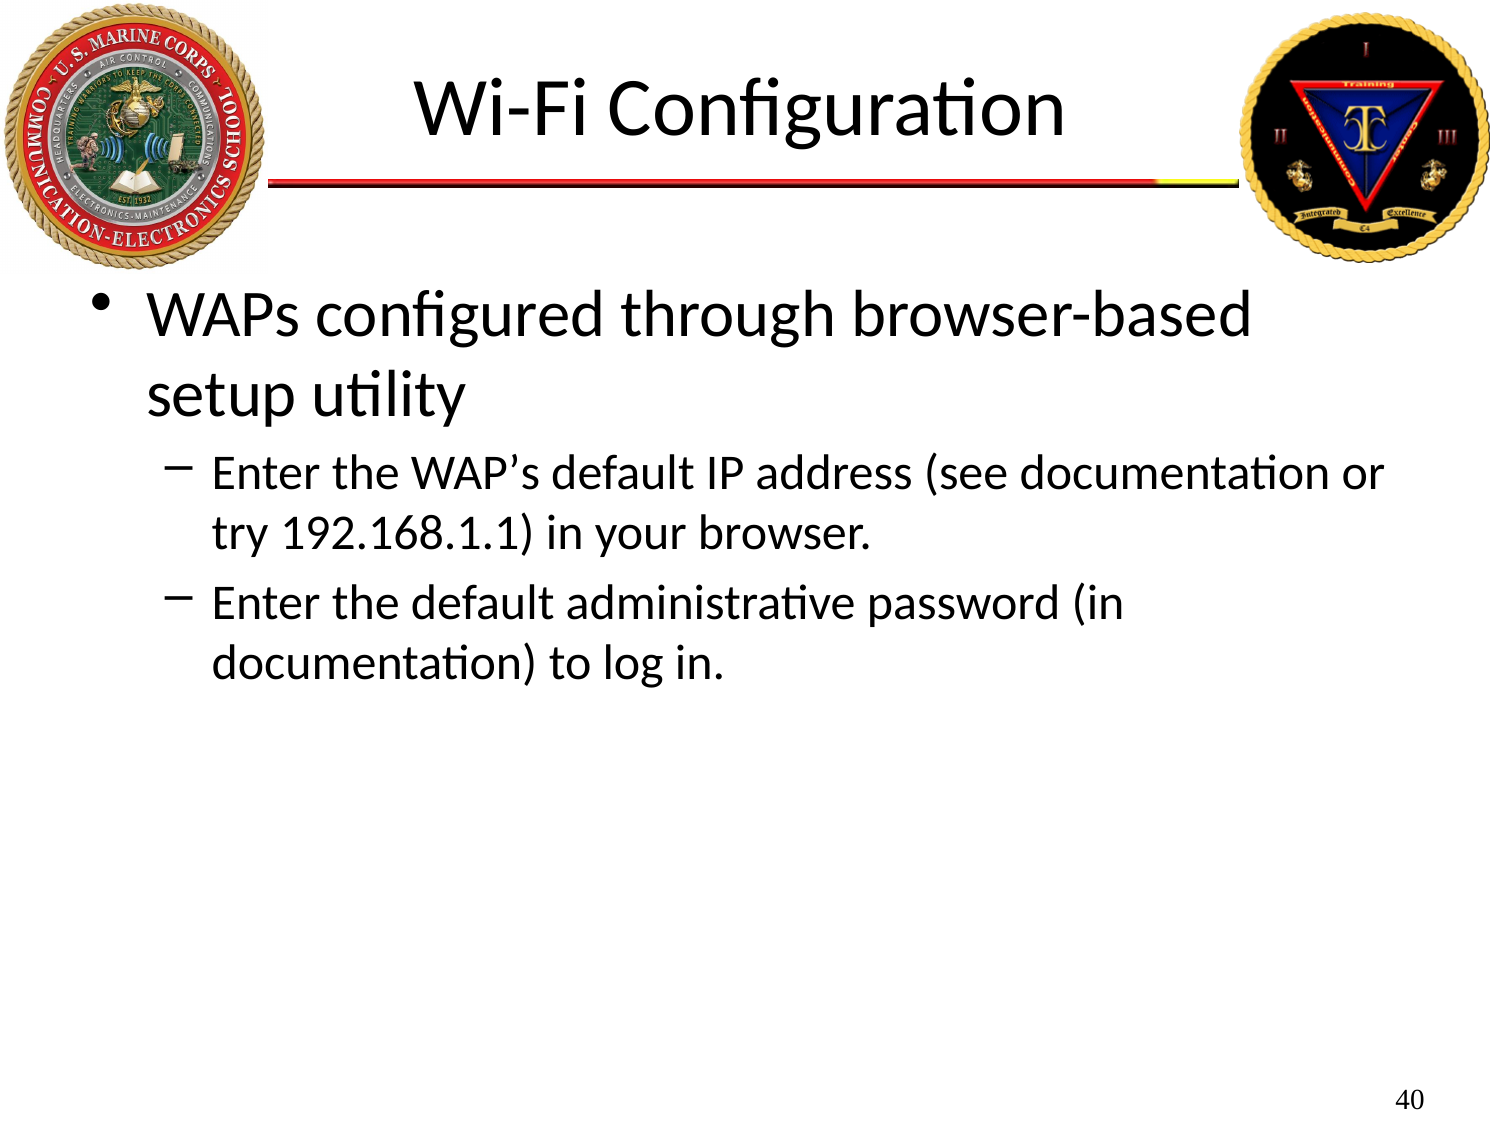

# Wi-Fi Configuration
WAPs configured through browser-based setup utility
Enter the WAP’s default IP address (see documentation or try 192.168.1.1) in your browser.
Enter the default administrative password (in documentation) to log in.